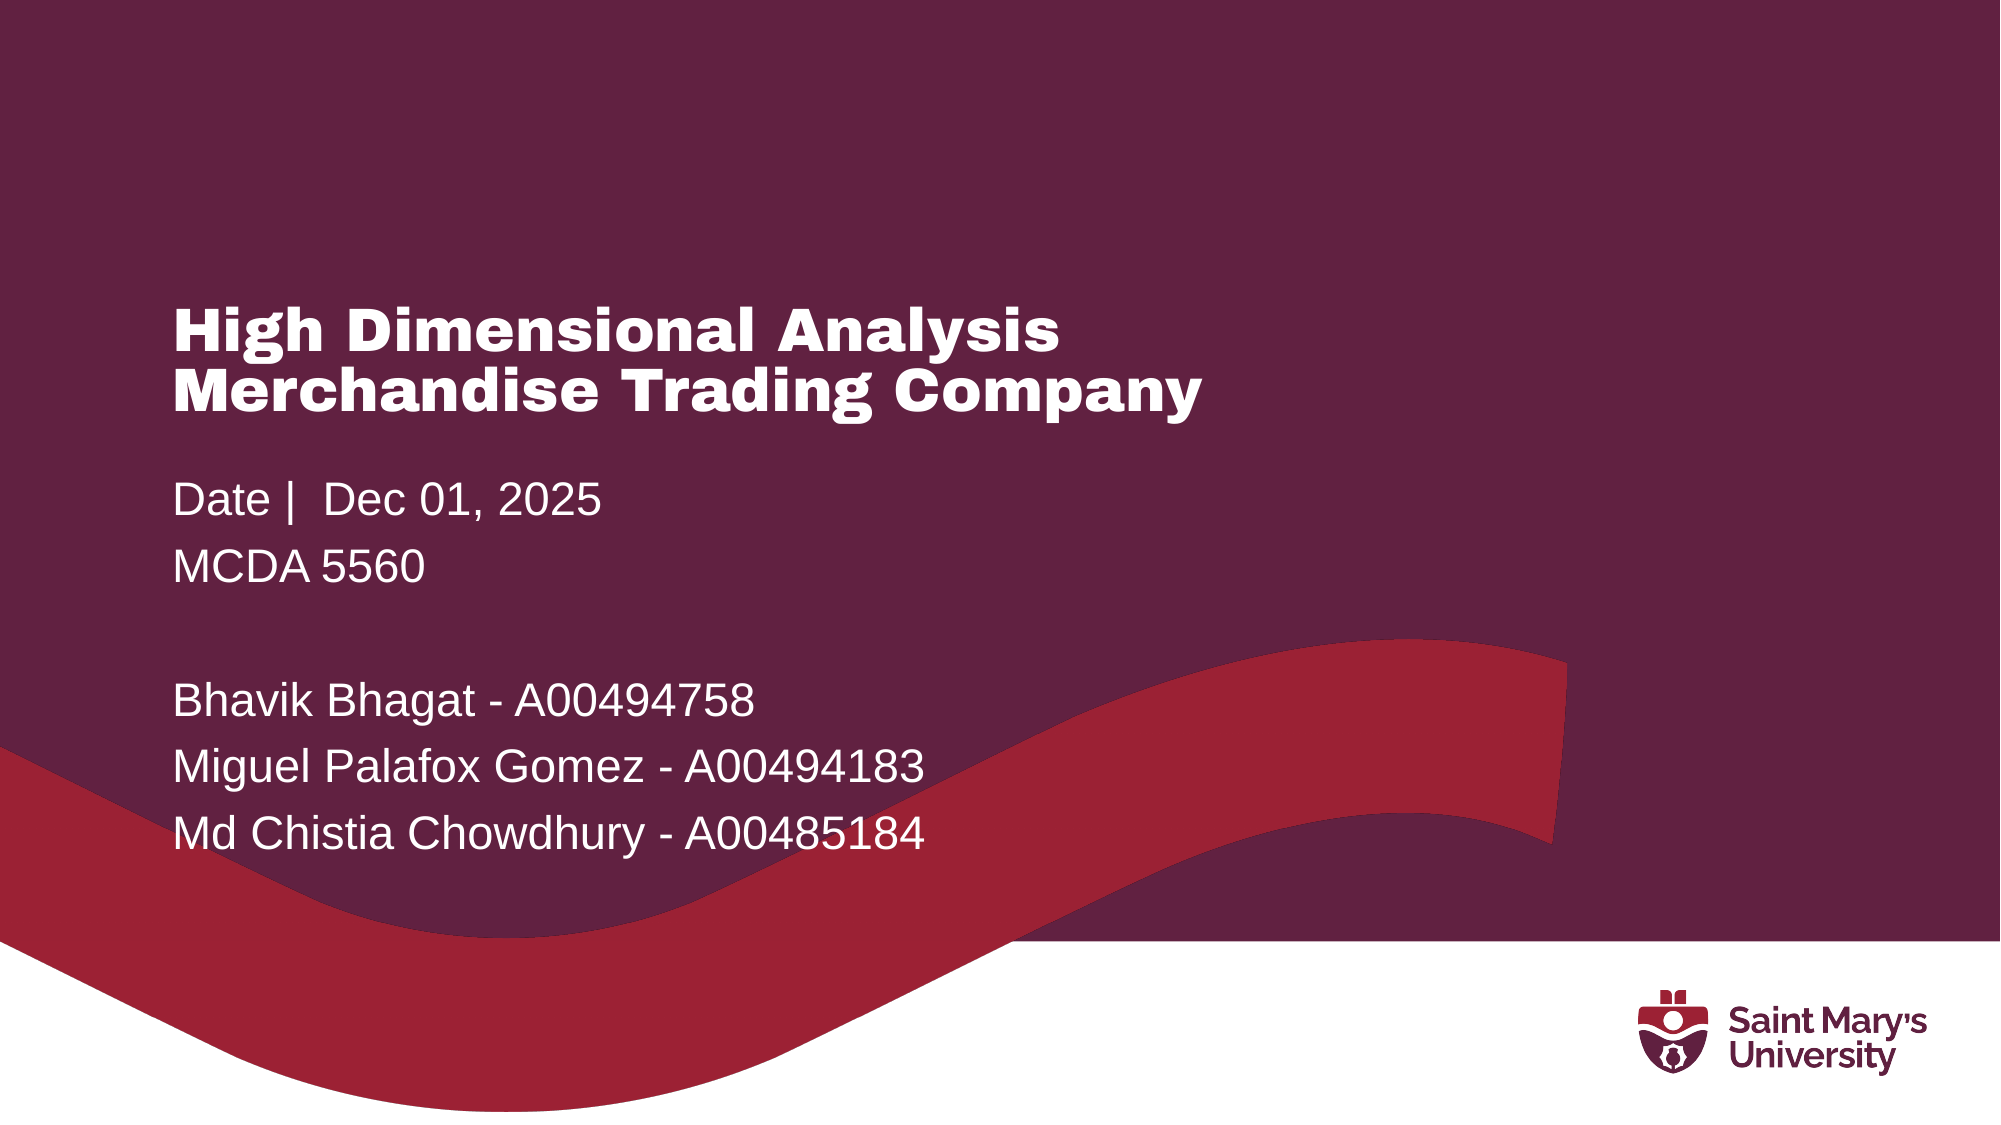

# High Dimensional Analysis Merchandise Trading Company
Date |  Dec 01, 2025
MCDA 5560

Bhavik Bhagat - A00494758
Miguel Palafox Gomez - A00494183
Md Chistia Chowdhury - A00485184